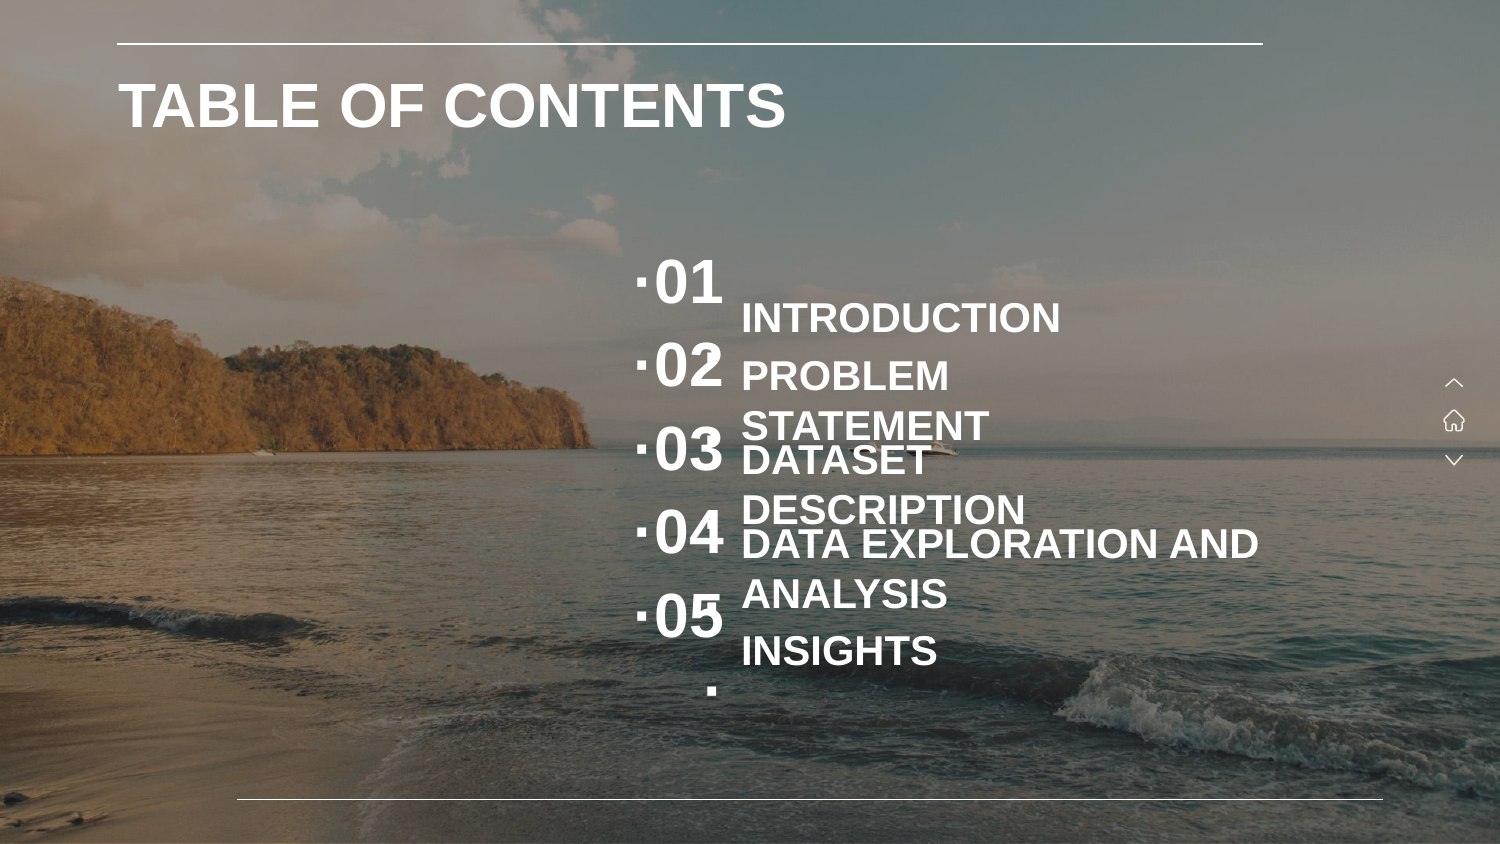

TABLE OF CONTENTS
·01·
INTRODUCTION
PROBLEM STATEMENT
·02·

DATASET DESCRIPTION
·03·
·04·
DATA EXPLORATION AND ANALYSIS
INSIGHTS
# ·05·